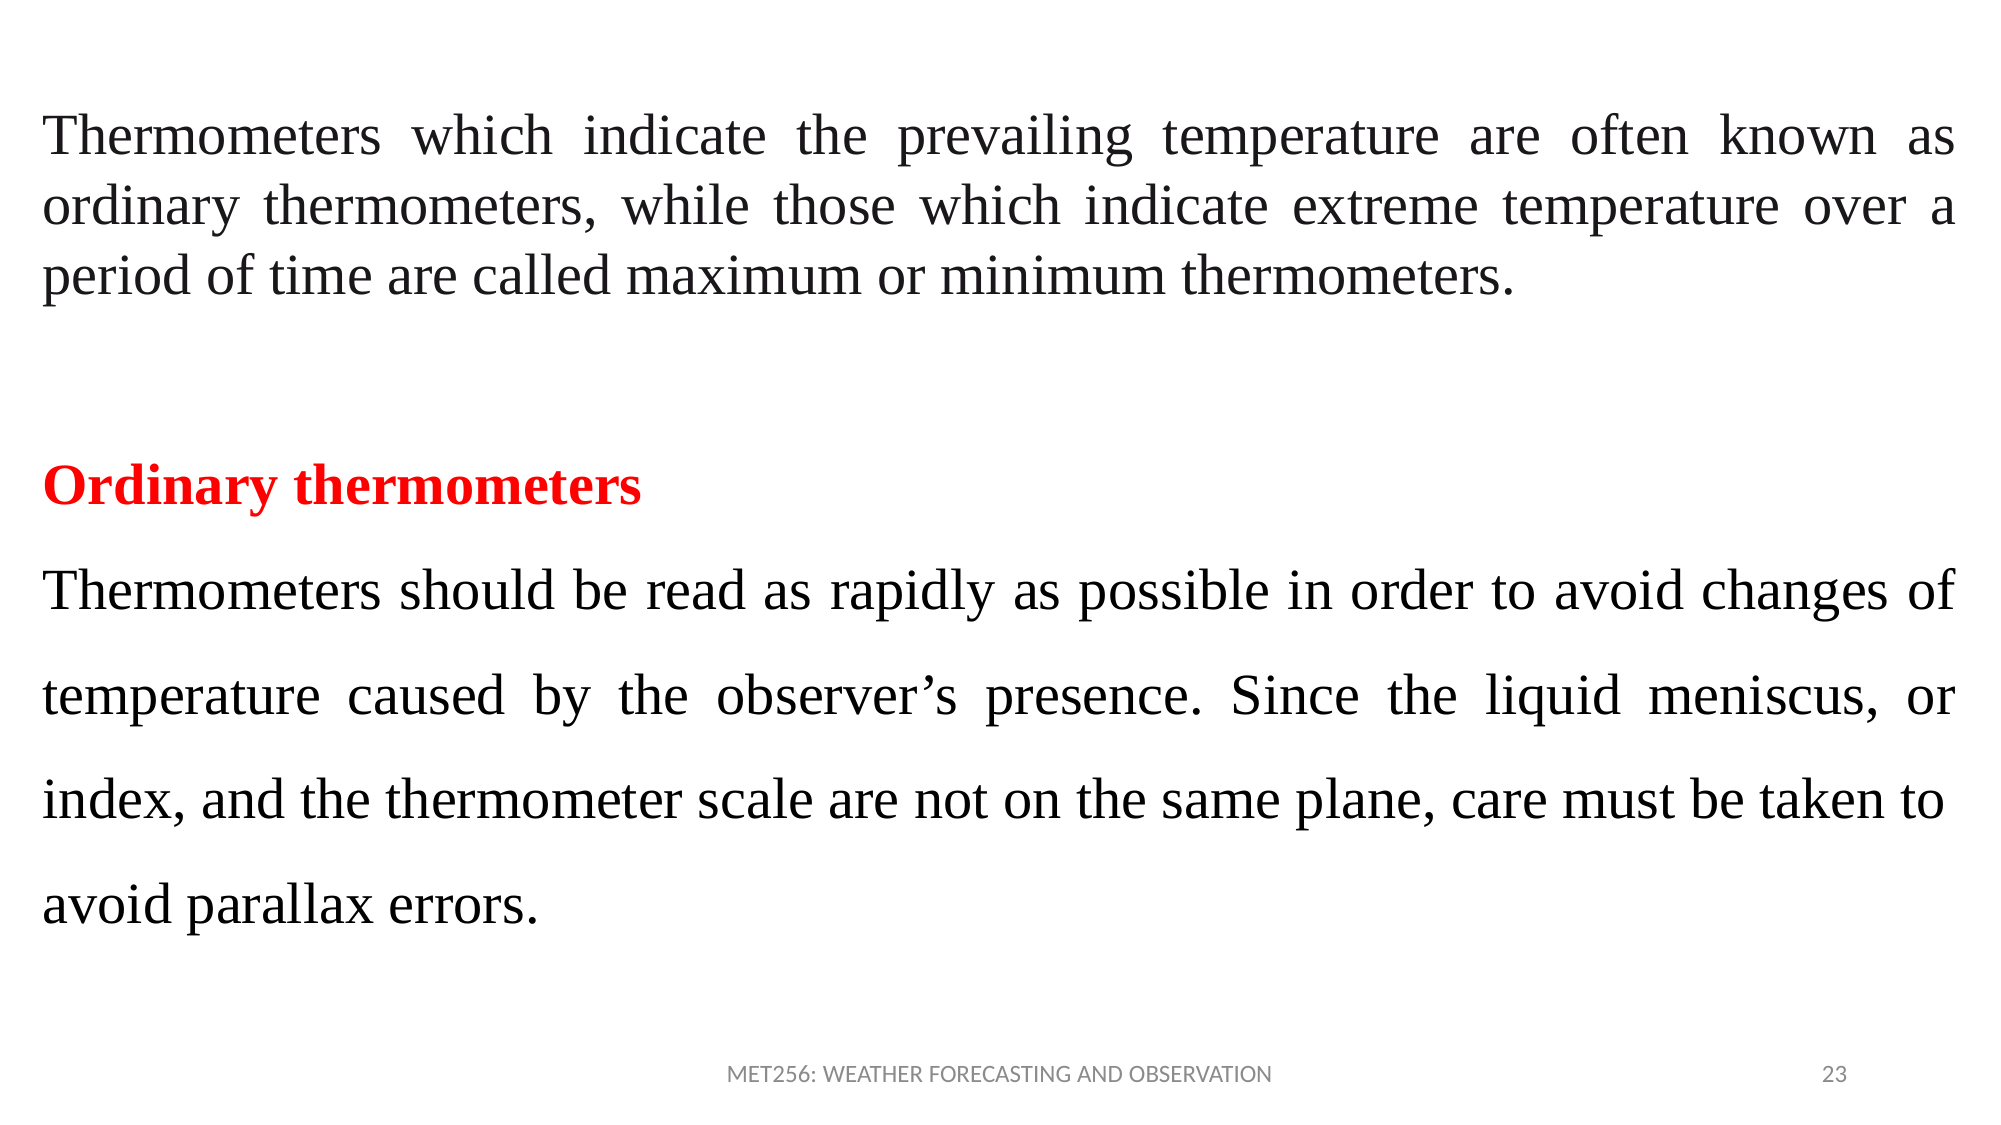

Thermometers which indicate the prevailing temperature are often known as ordinary thermometers, while those which indicate extreme temperature over a period of time are called maximum or minimum thermometers.

Ordinary thermometers
Thermometers should be read as rapidly as possible in order to avoid changes of temperature caused by the observer’s presence. Since the liquid meniscus, or index, and the thermometer scale are not on the same plane, care must be taken to
avoid parallax errors.

MET256: WEATHER FORECASTING AND OBSERVATION
23